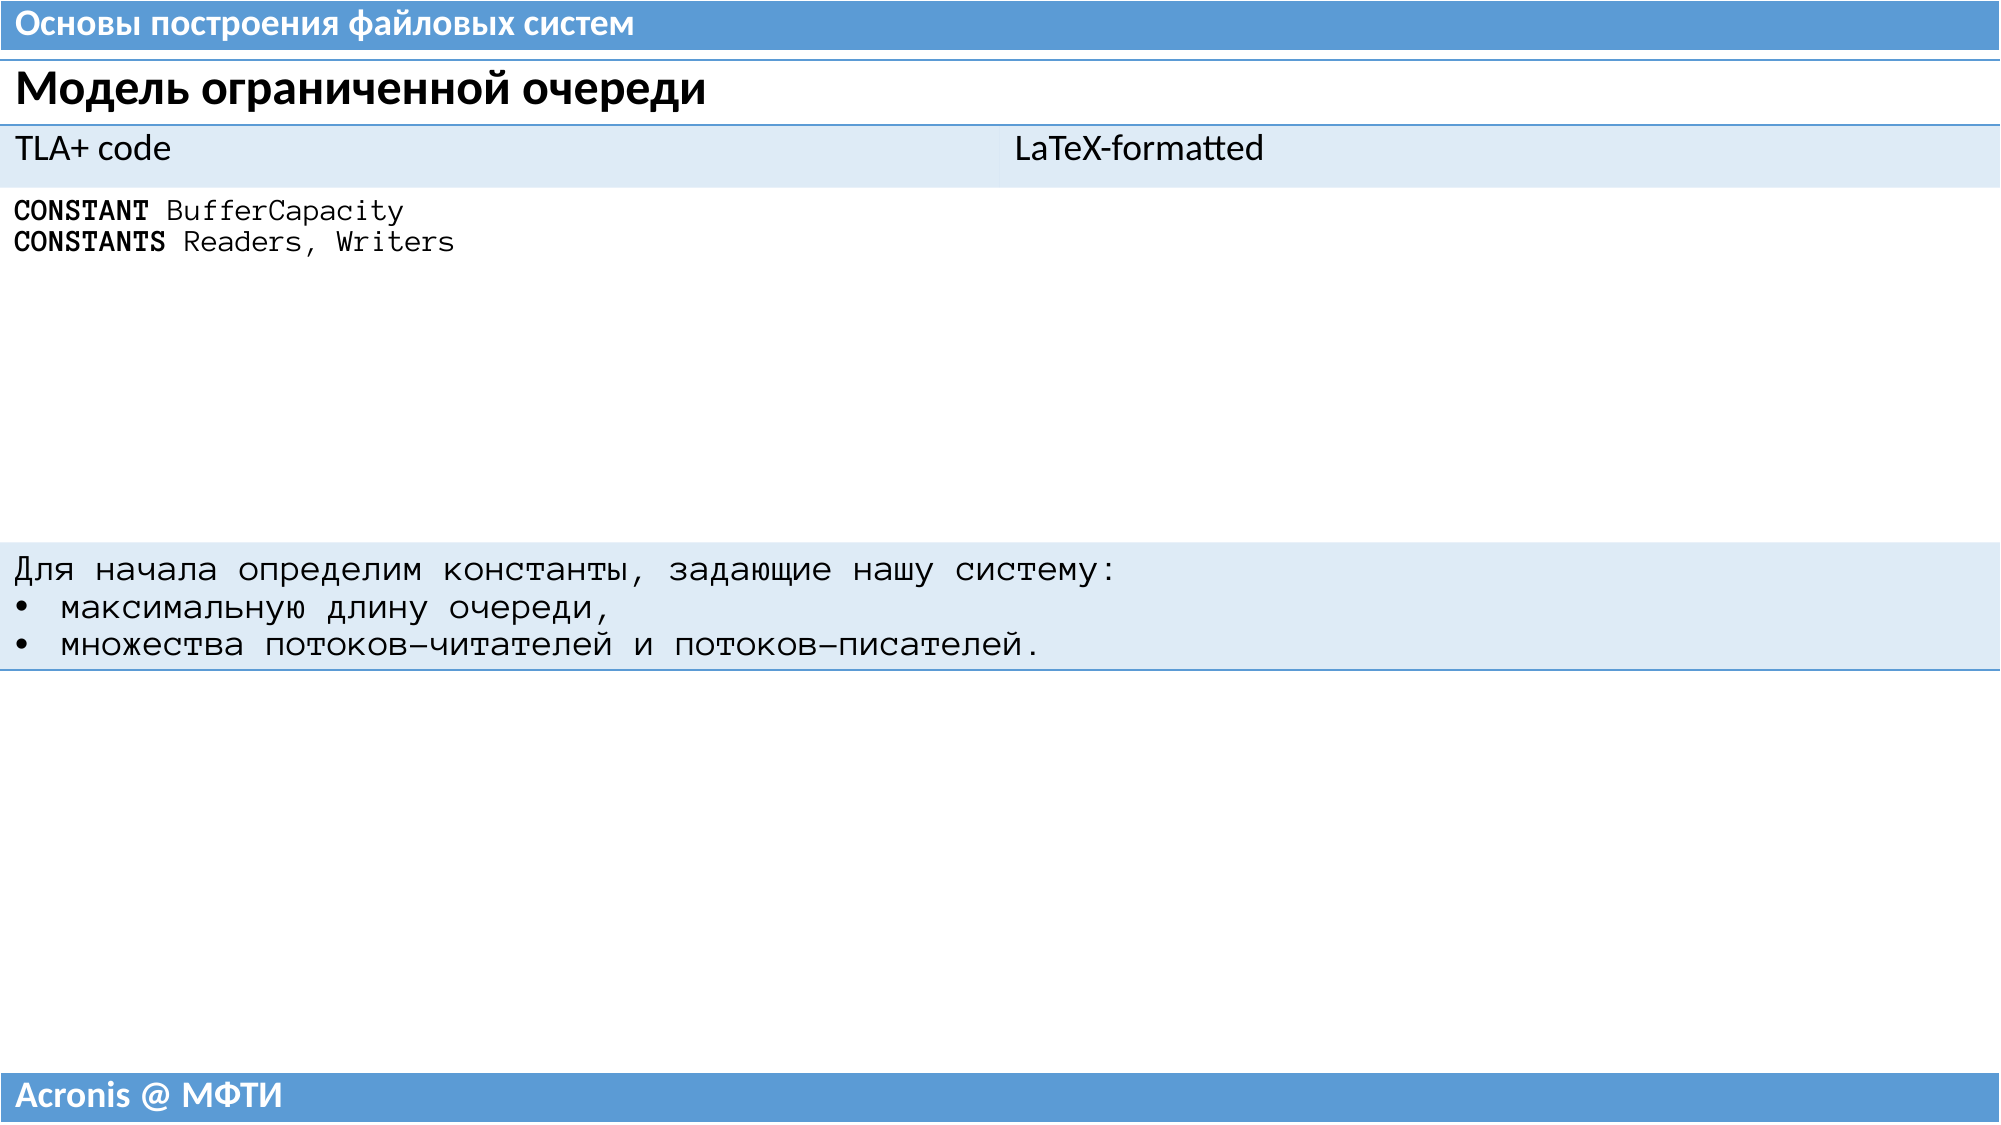

| Основы построения файловых систем |
| --- |
| Модель ограниченной очереди |  |
| --- | --- |
| TLA+ code | LaTeX-formatted |
| CONSTANT BufferCapacity CONSTANTS Readers, Writers |  |
| Для начала определим константы, задающие нашу систему: максимальную длину очереди, множества потоков-читателей и потоков-писателей. |  |
| Acronis @ МФТИ |
| --- |